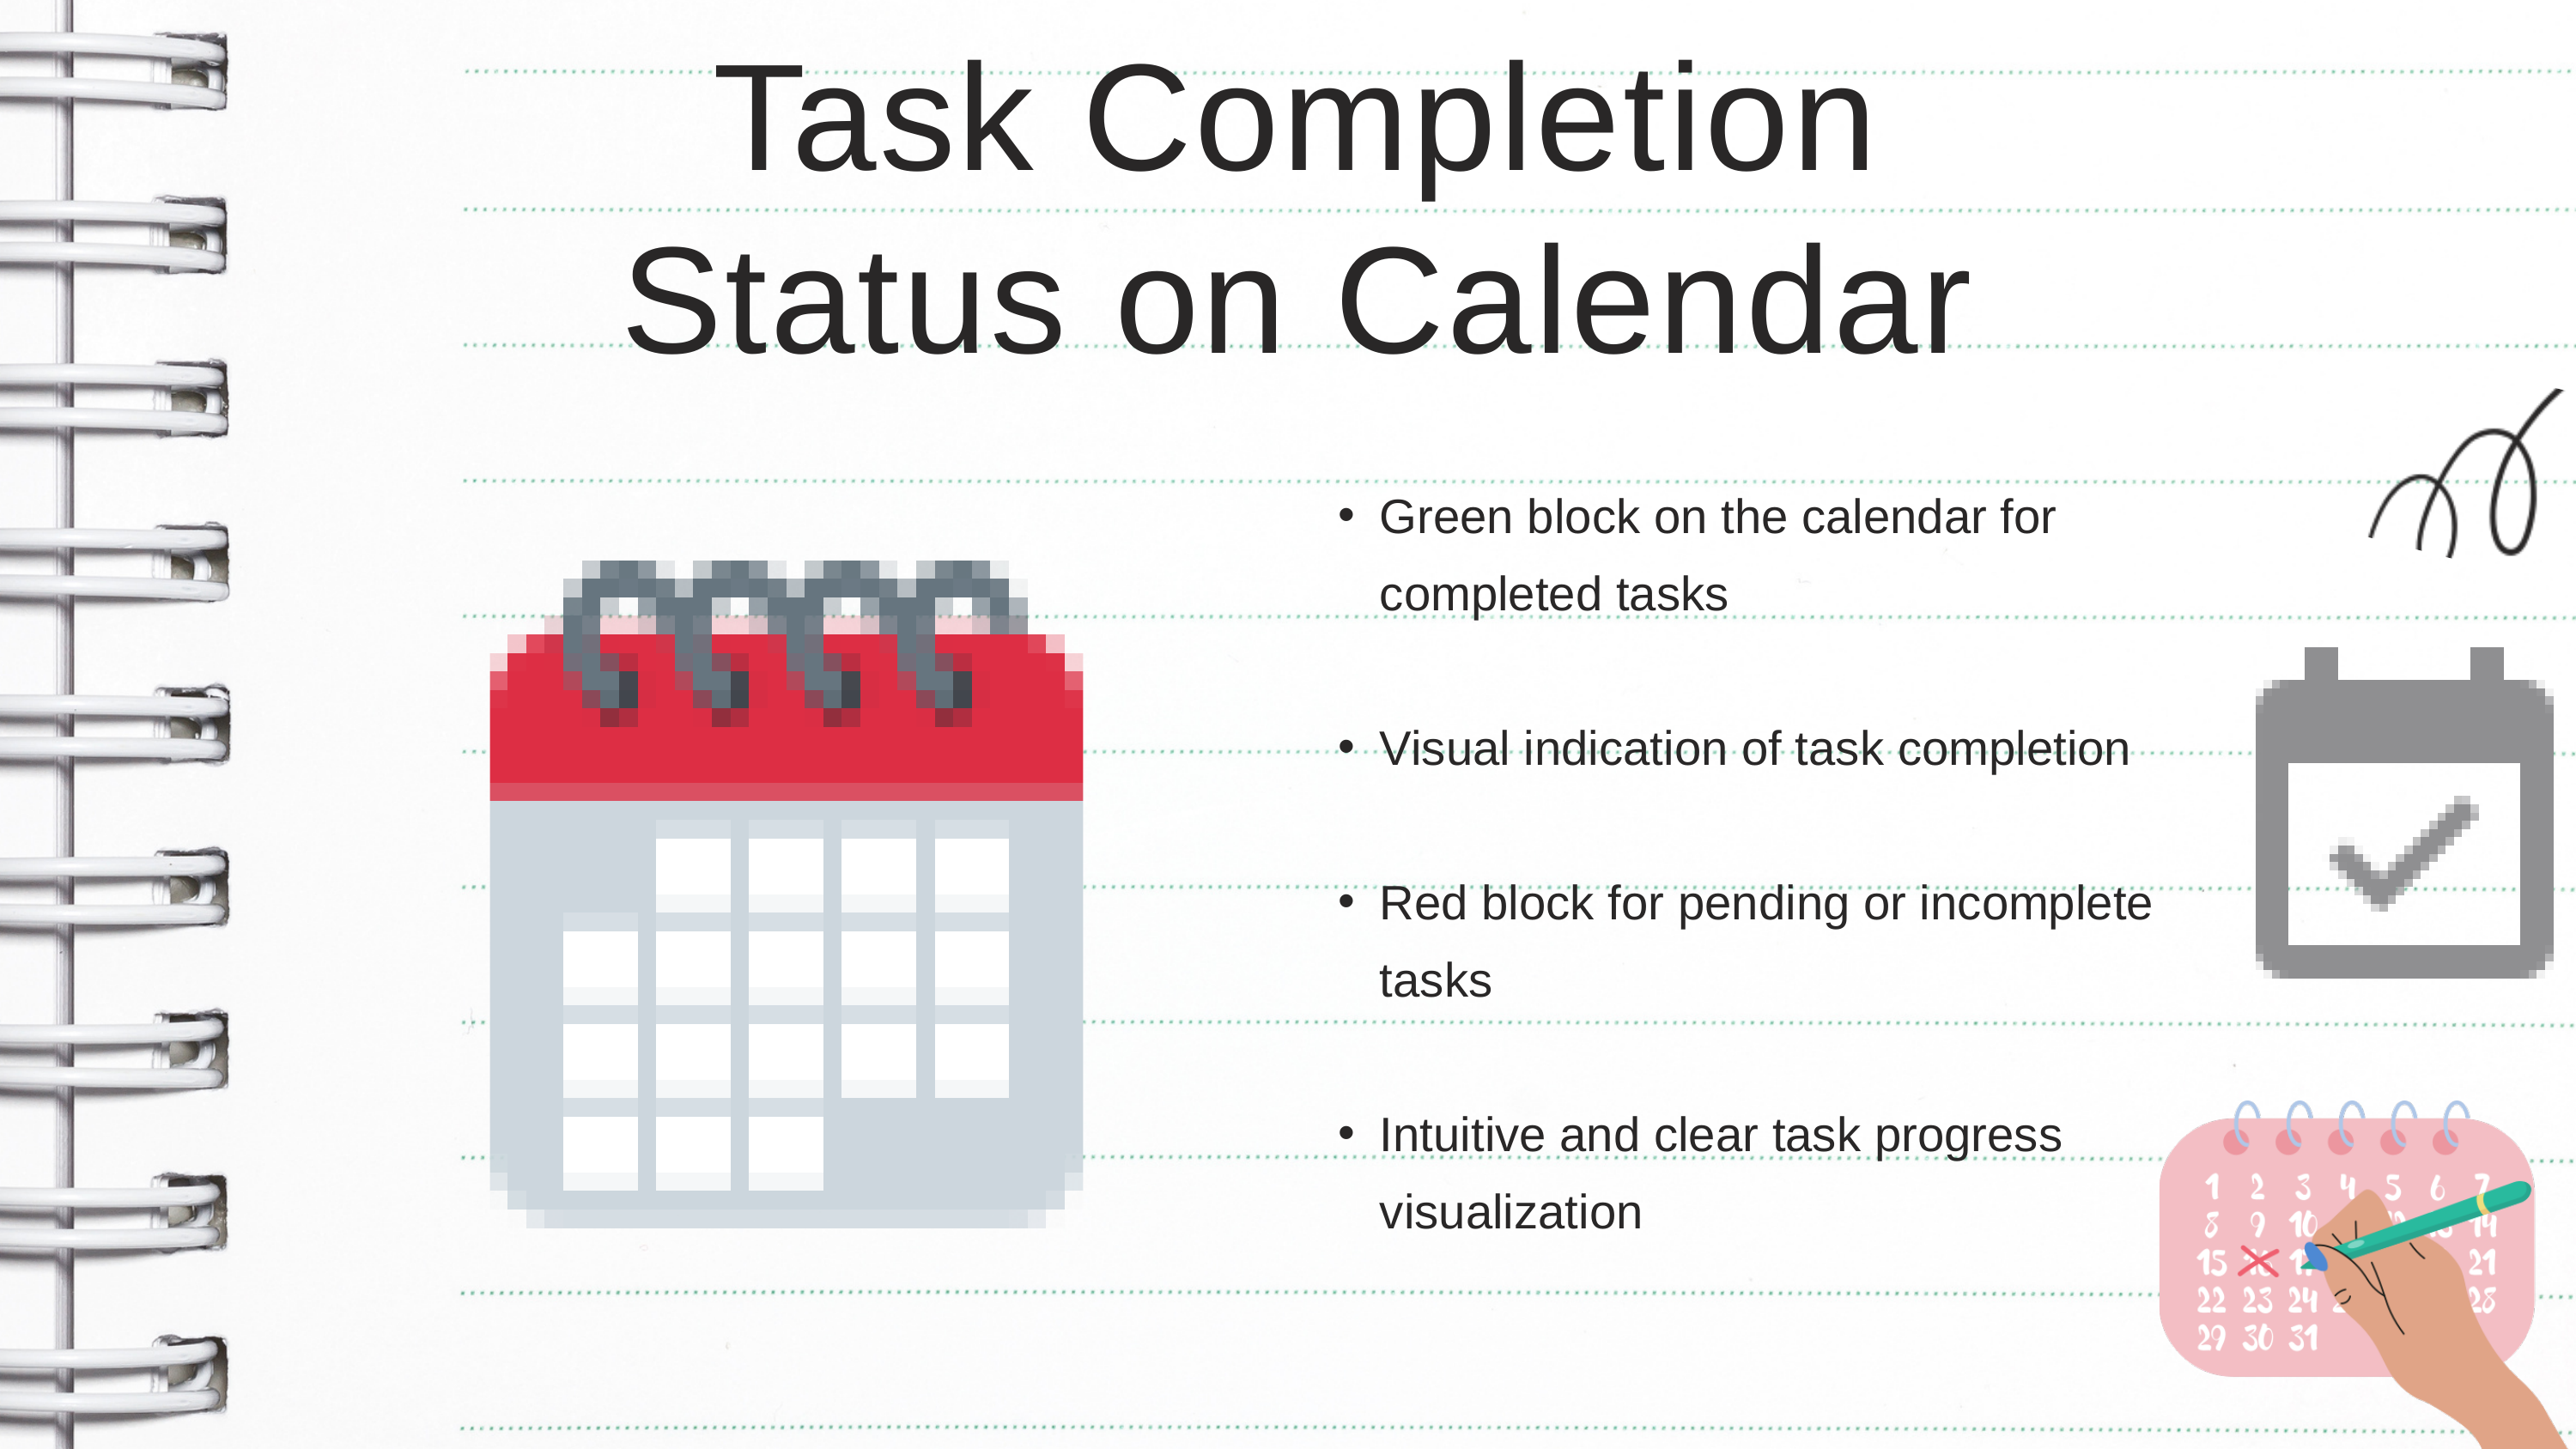

Task Completion Status on Calendar

Green block on the calendar for completed tasks

Visual indication of task completion

Red block for pending or incomplete tasks

Intuitive and clear task progress visualization